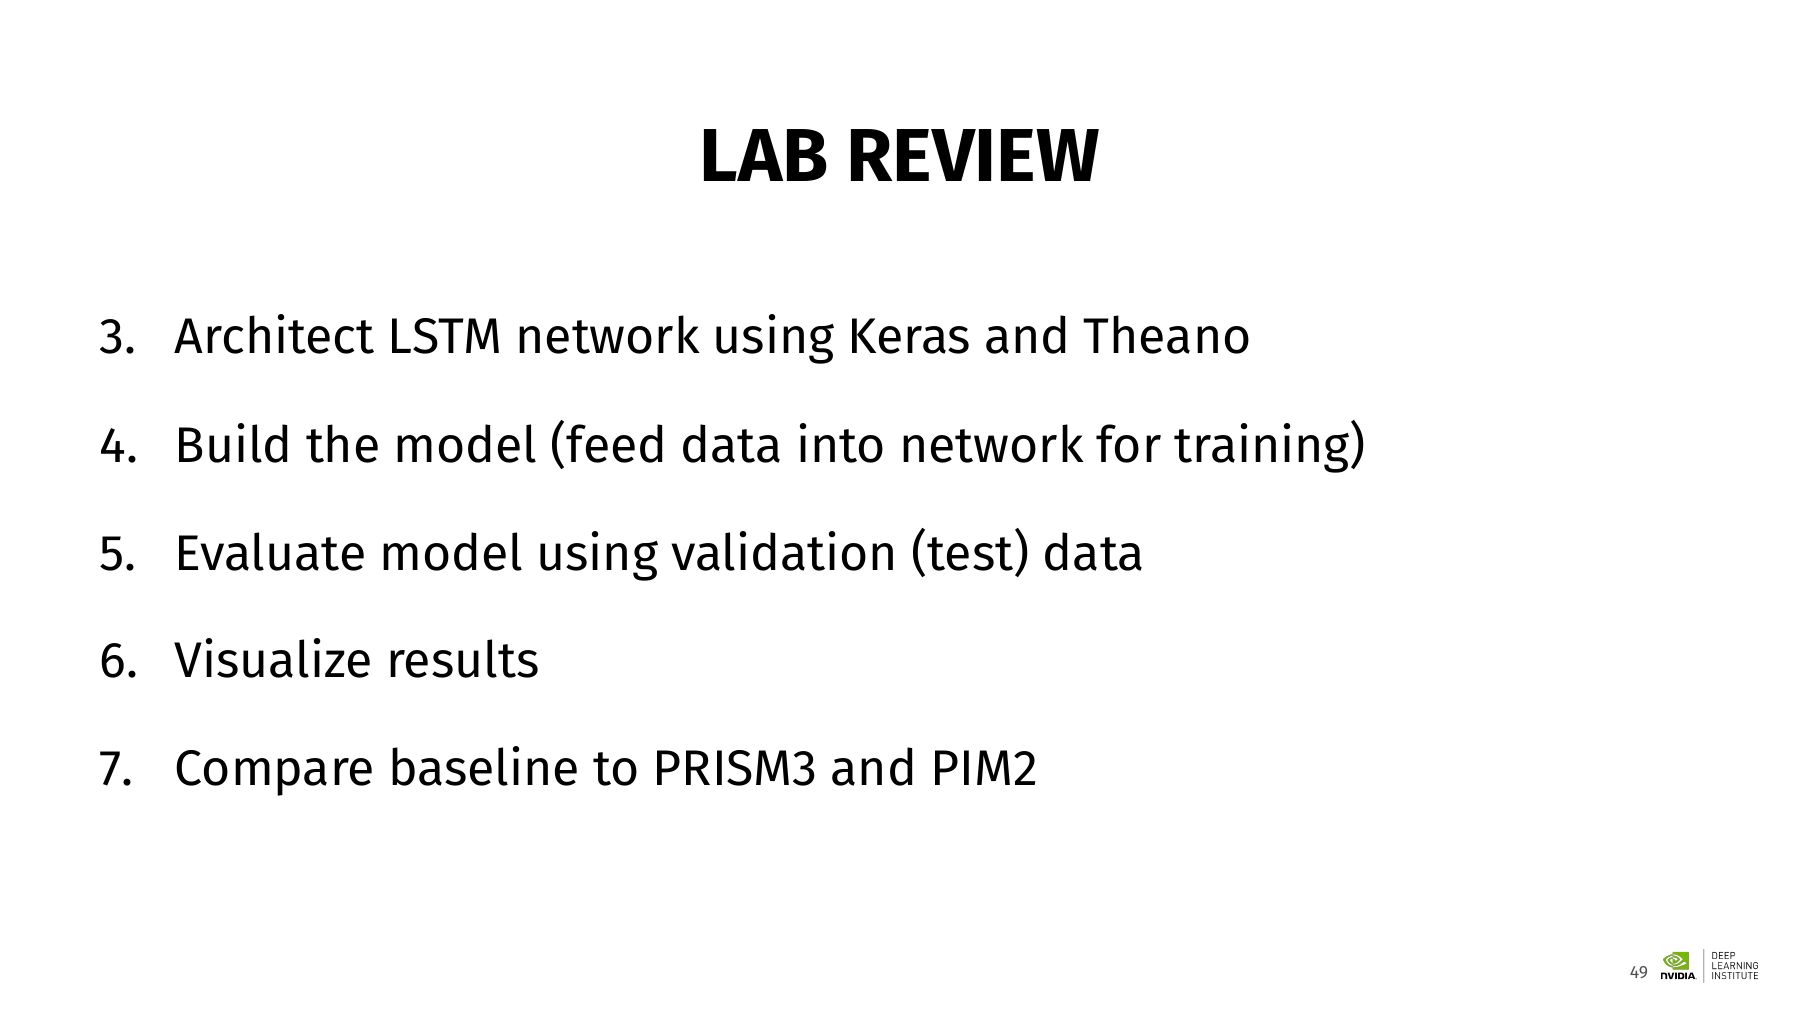

# LAB REVIEW

Architect LSTM network using Keras and Theano

Build the model (feed data into network for training)

Evaluate model using validation (test) data

Visualize results

Compare baseline to PRISM3 and PIM2